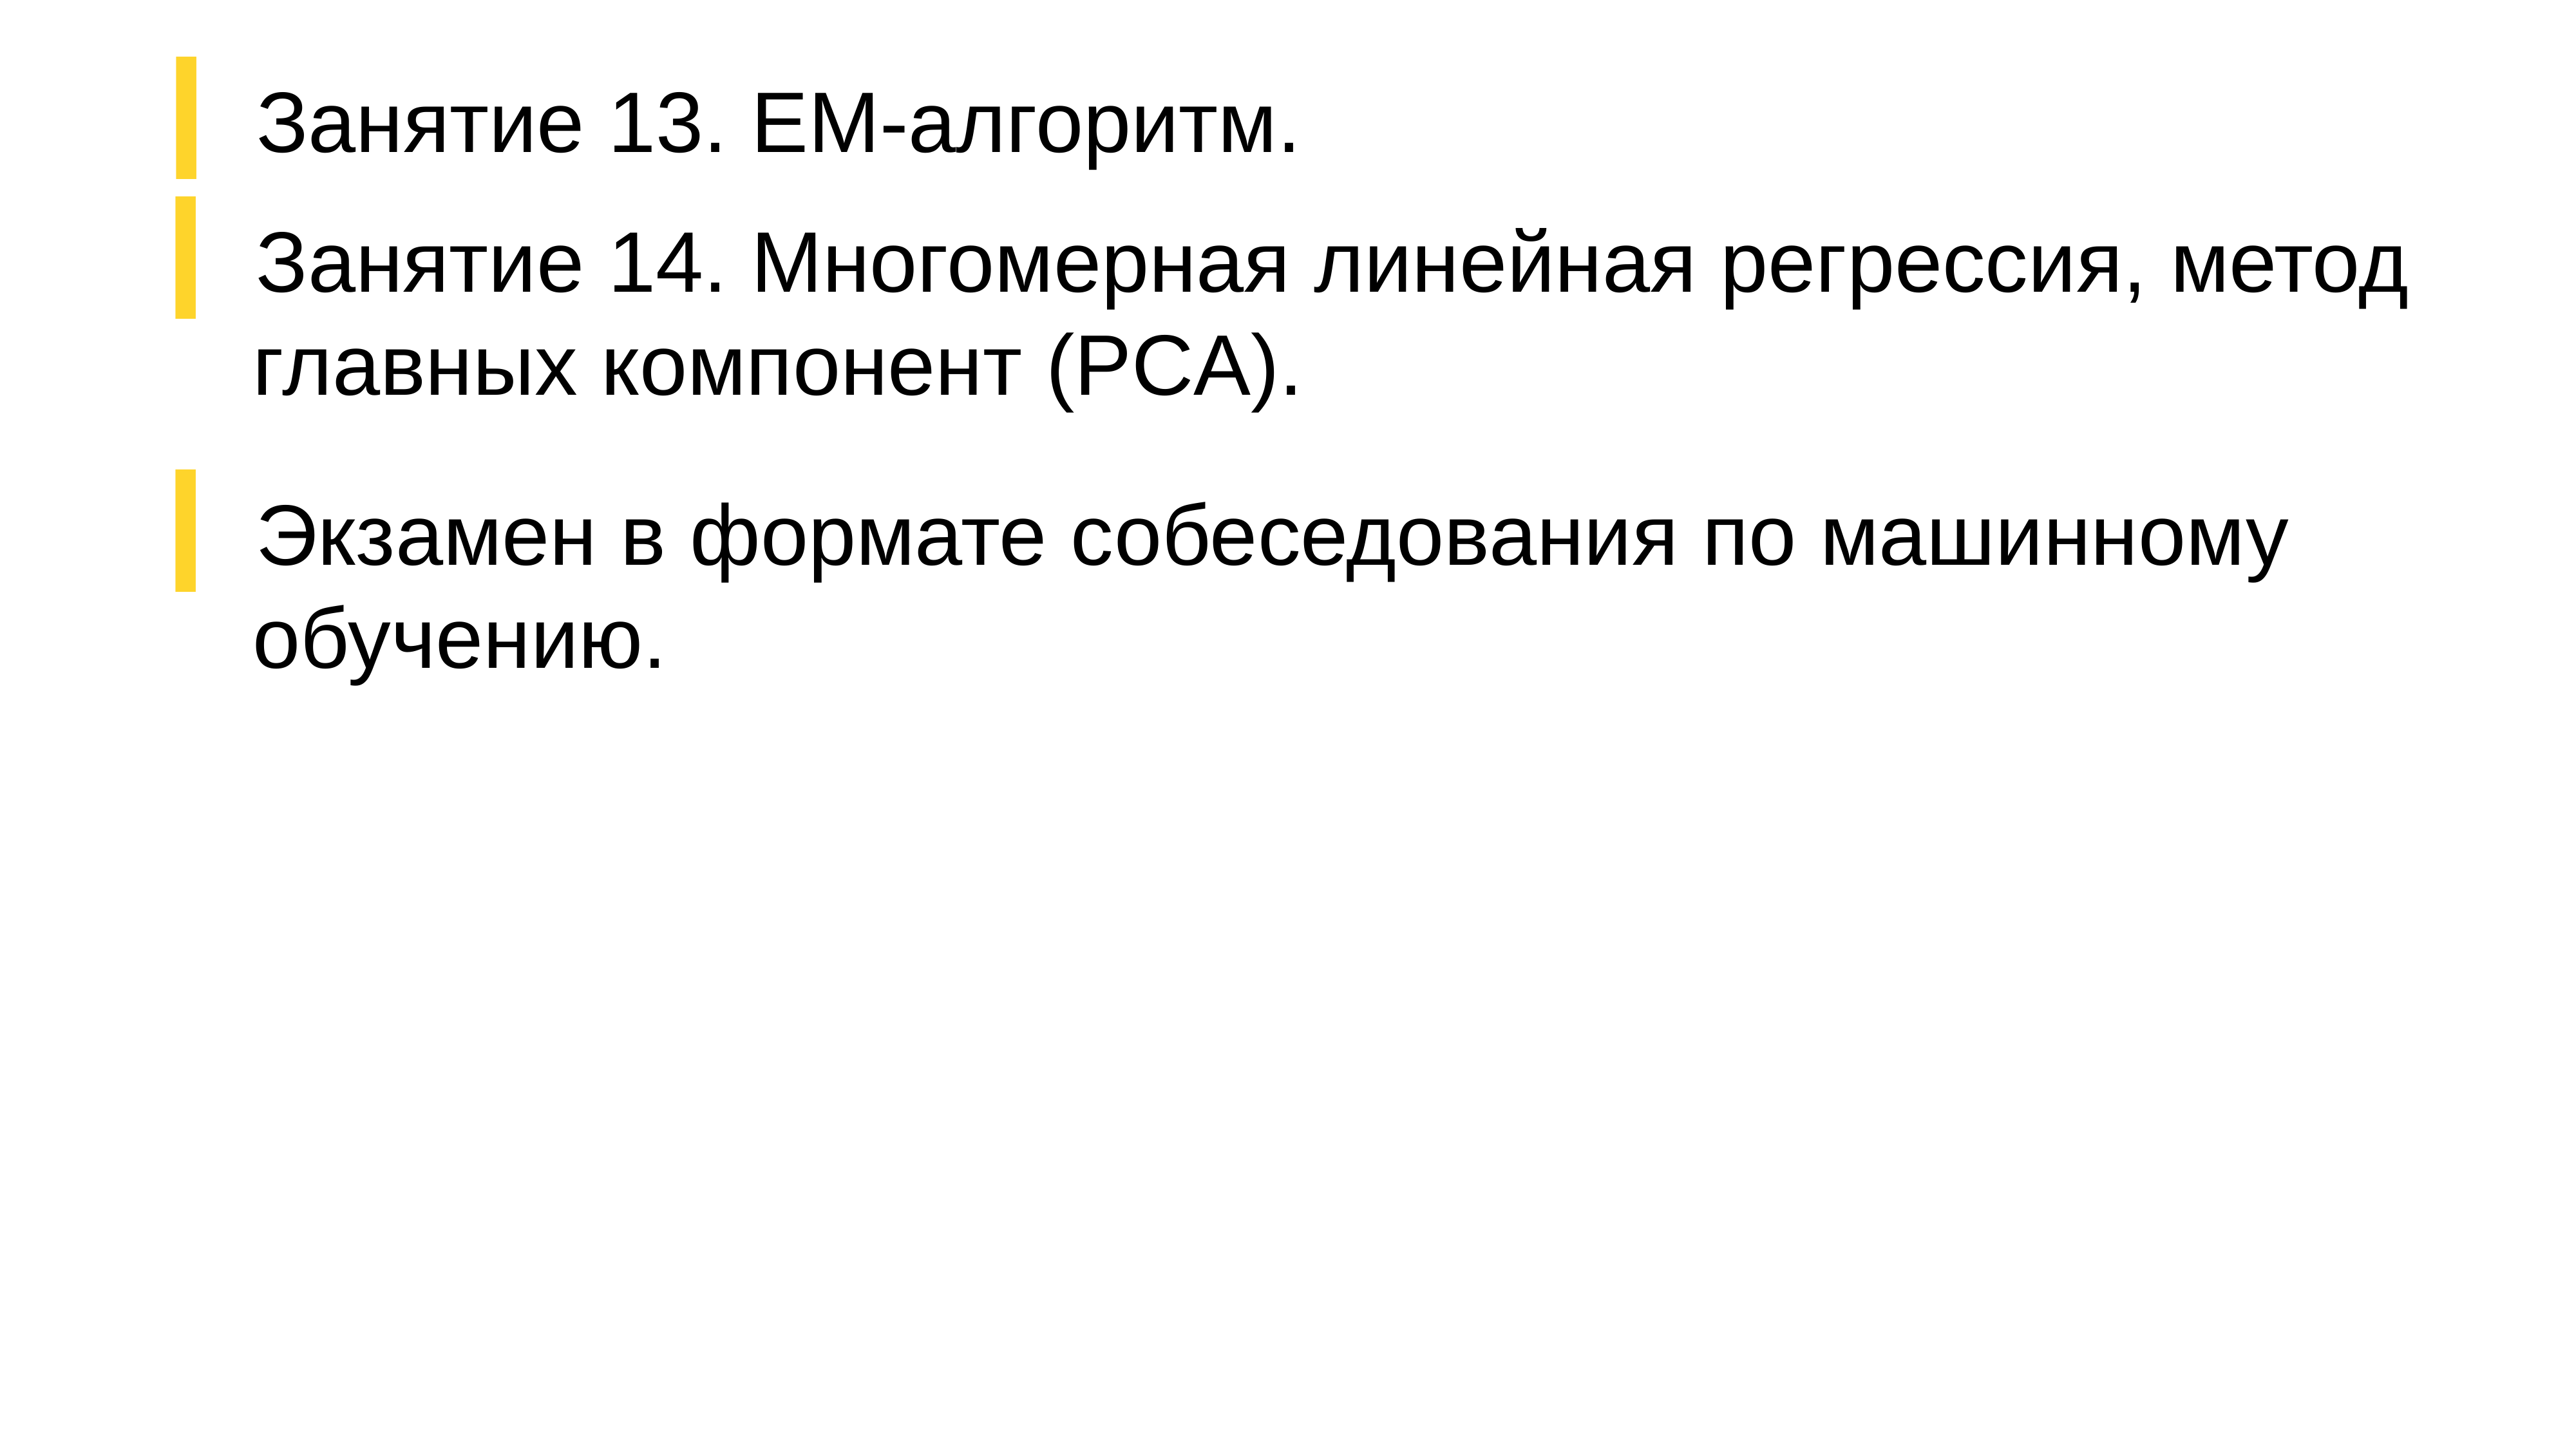

Занятие 13. ЕМ-алгоритм.
Занятие 14. Многомерная линейная регрессия, метод главных компонент (PCA).
Экзамен в формате собеседования по машинному обучению.